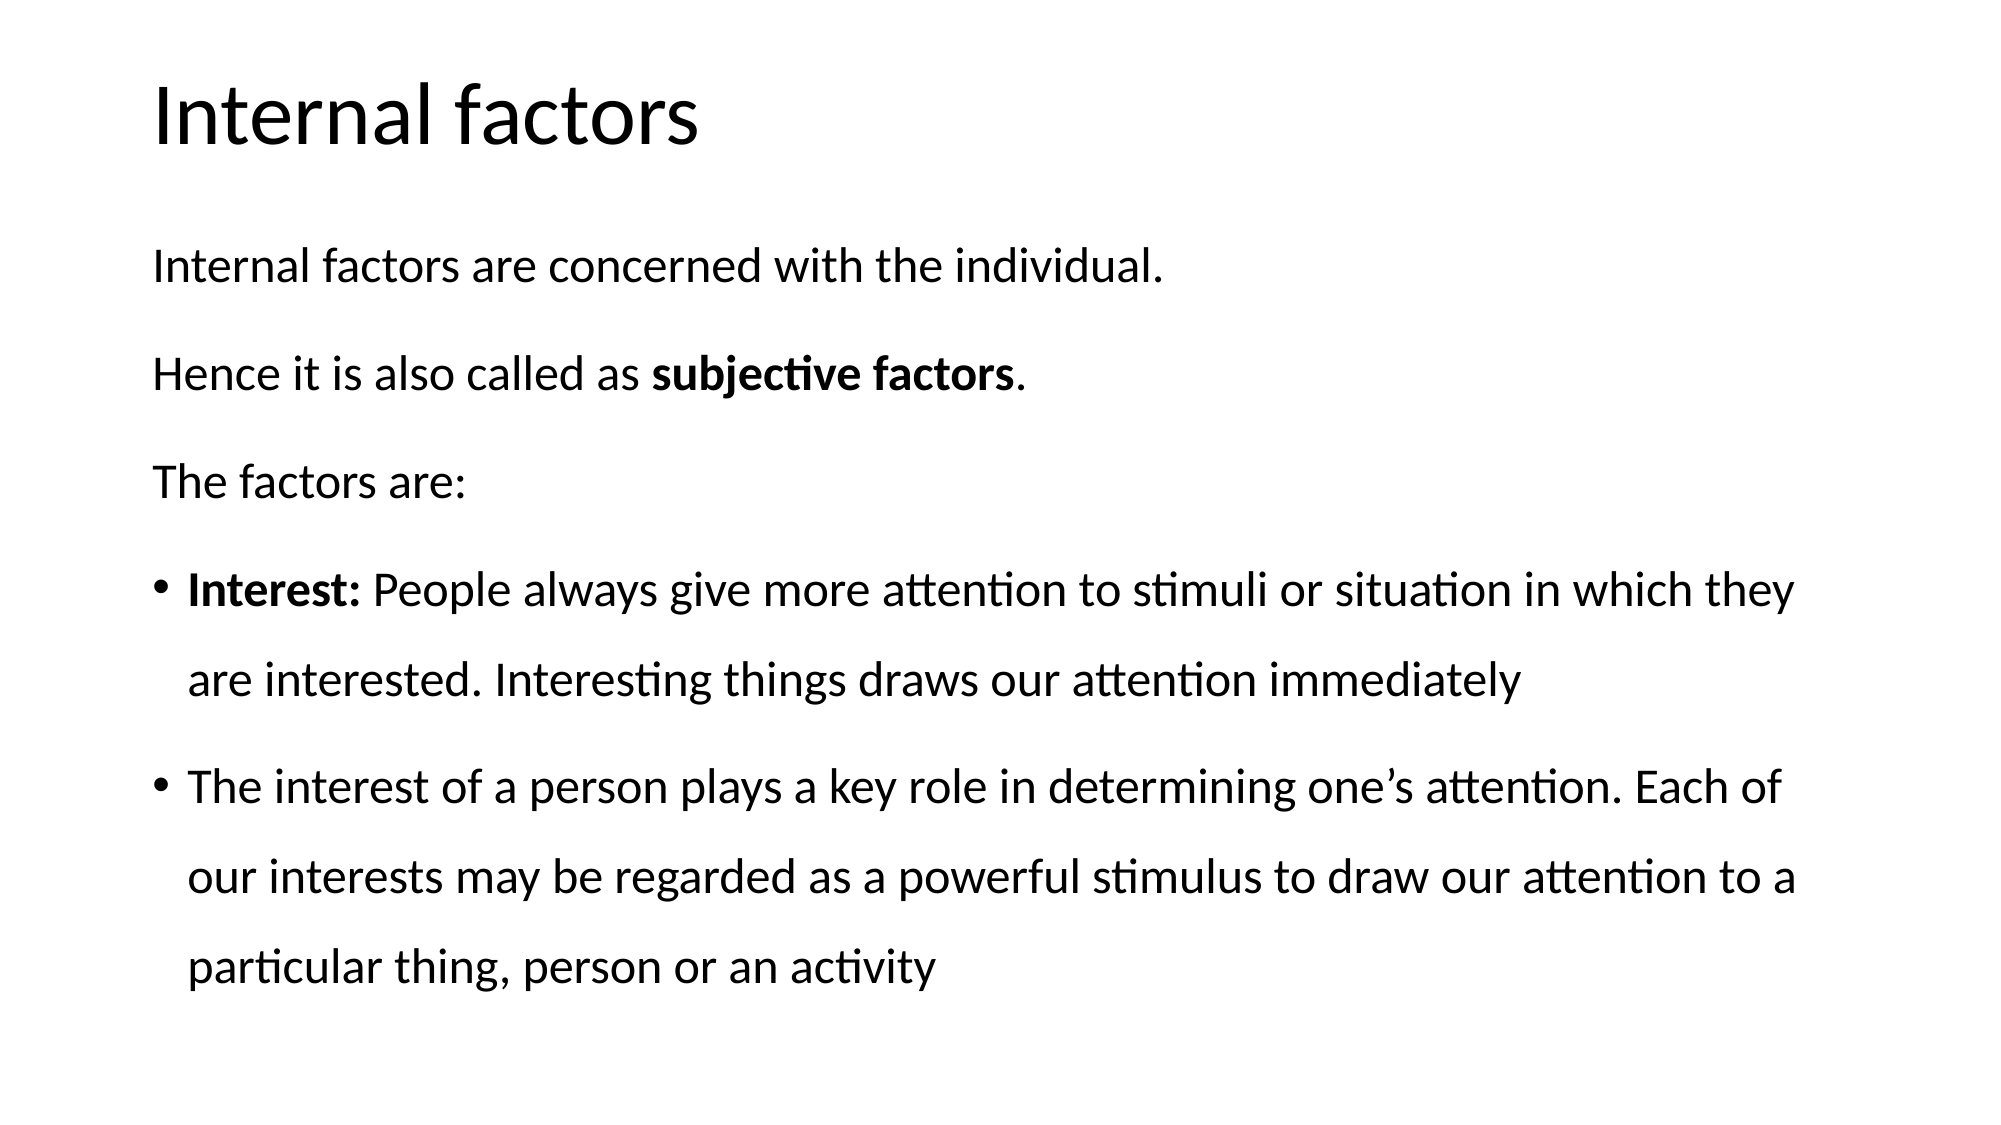

# Internal factors
Internal factors are concerned with the individual.
Hence it is also called as subjective factors.
The factors are:
Interest: People always give more attention to stimuli or situation in which they are interested. Interesting things draws our attention immediately
The interest of a person plays a key role in determining one’s attention. Each of our interests may be regarded as a powerful stimulus to draw our attention to a particular thing, person or an activity